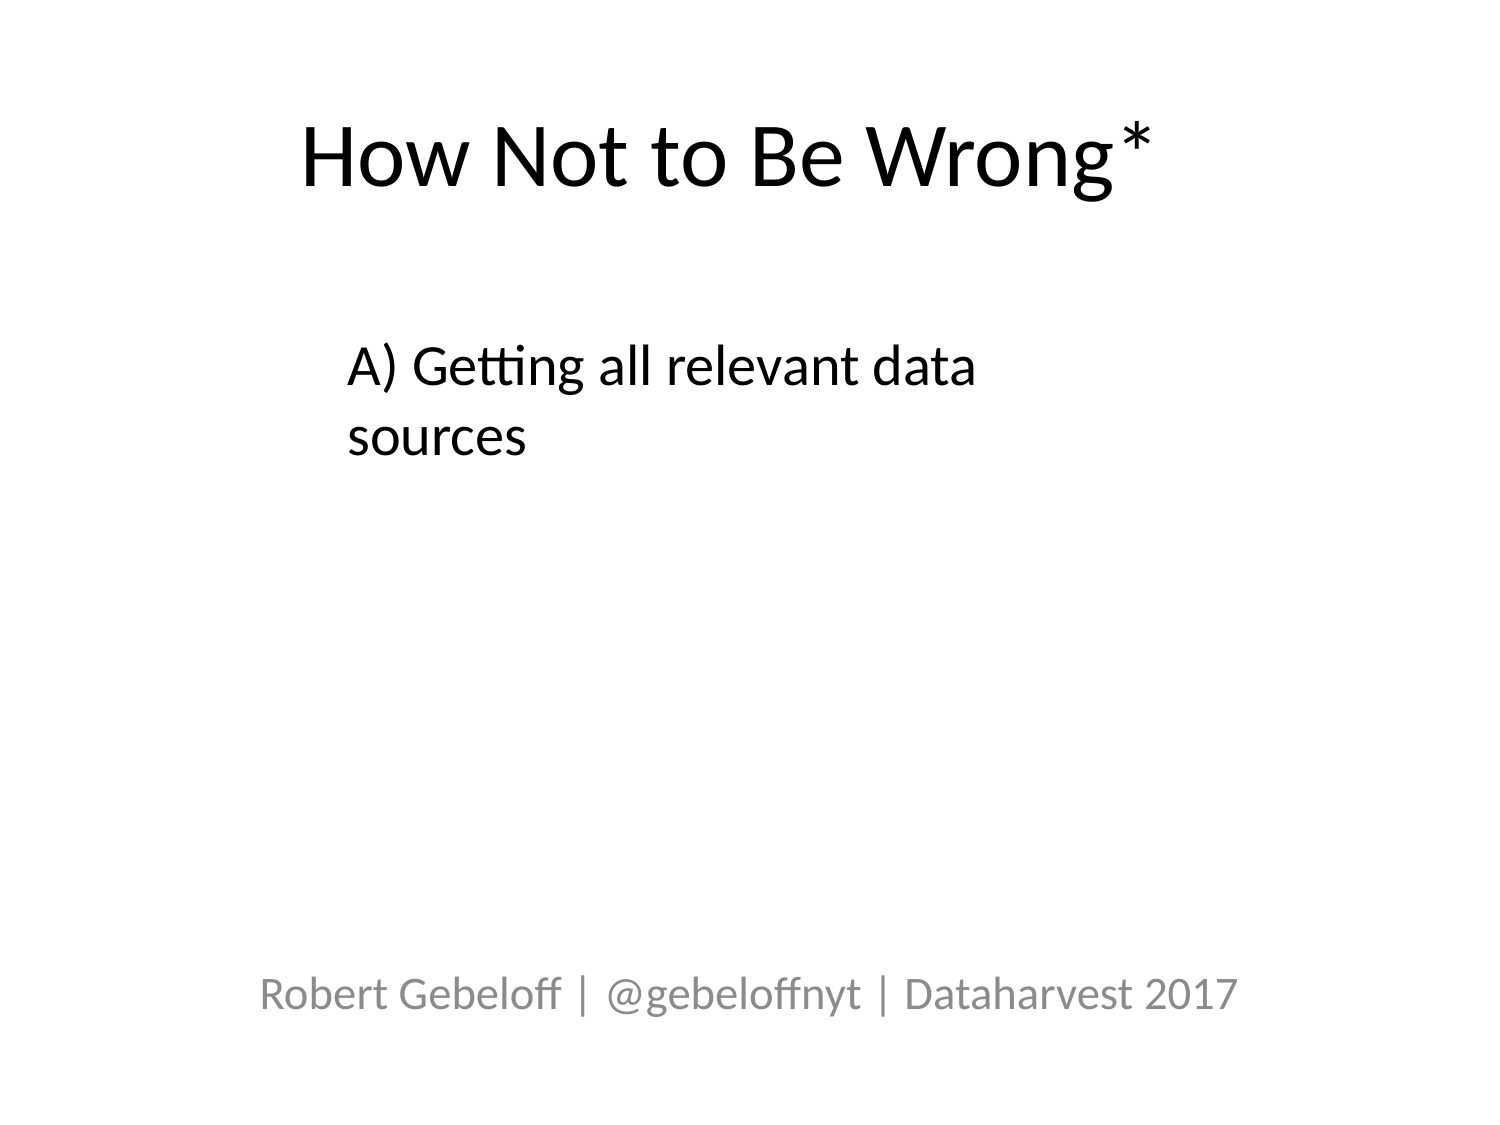

# How Not to Be Wrong*
A) Getting all relevant data sources
Robert Gebeloff | @gebeloffnyt | Dataharvest 2017